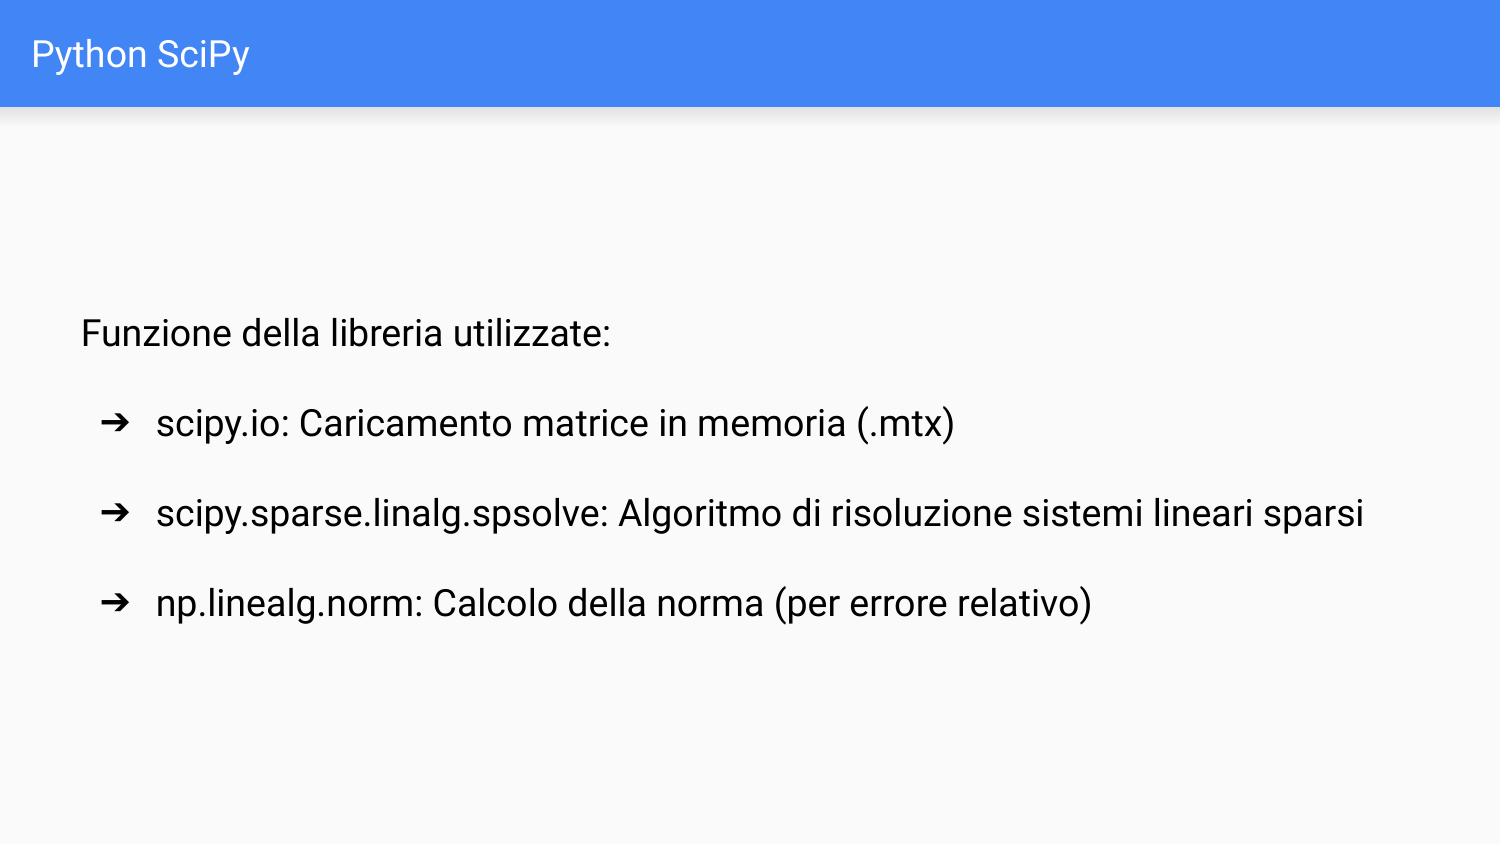

# Python SciPy
Funzione della libreria utilizzate:
scipy.io: Caricamento matrice in memoria (.mtx)
scipy.sparse.linalg.spsolve: Algoritmo di risoluzione sistemi lineari sparsi
np.linealg.norm: Calcolo della norma (per errore relativo)